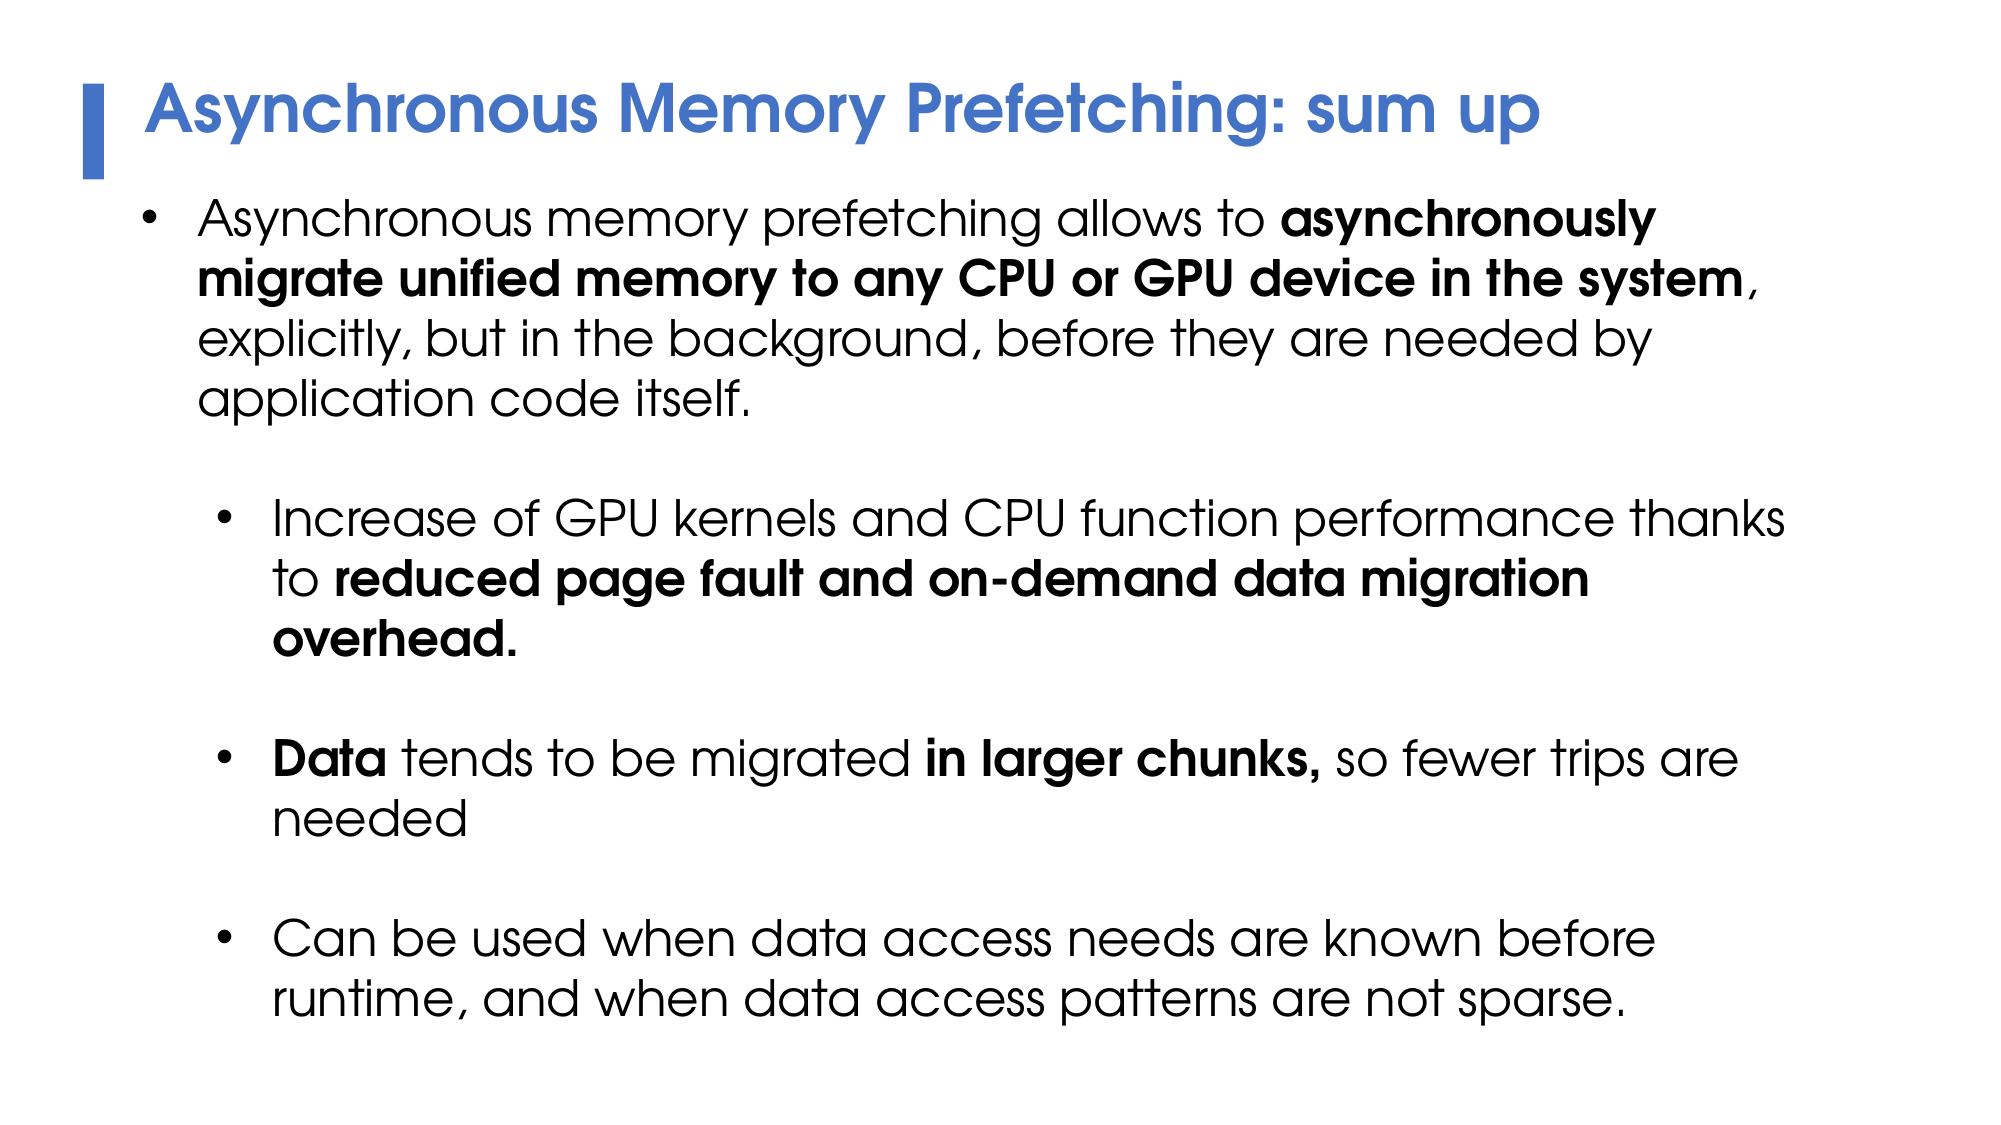

Asynchronous Memory Prefetching: sum up

Asynchronous memory prefetching allows to asynchronously migrate unified memory to any CPU or GPU device in the system, explicitly, but in the background, before they are needed by application code itself.

Increase of GPU kernels and CPU function performance thanks to reduced page fault and on-demand data migration overhead.

Data tends to be migrated in larger chunks, so fewer trips are needed

Can be used when data access needs are known before runtime, and when data access patterns are not sparse.